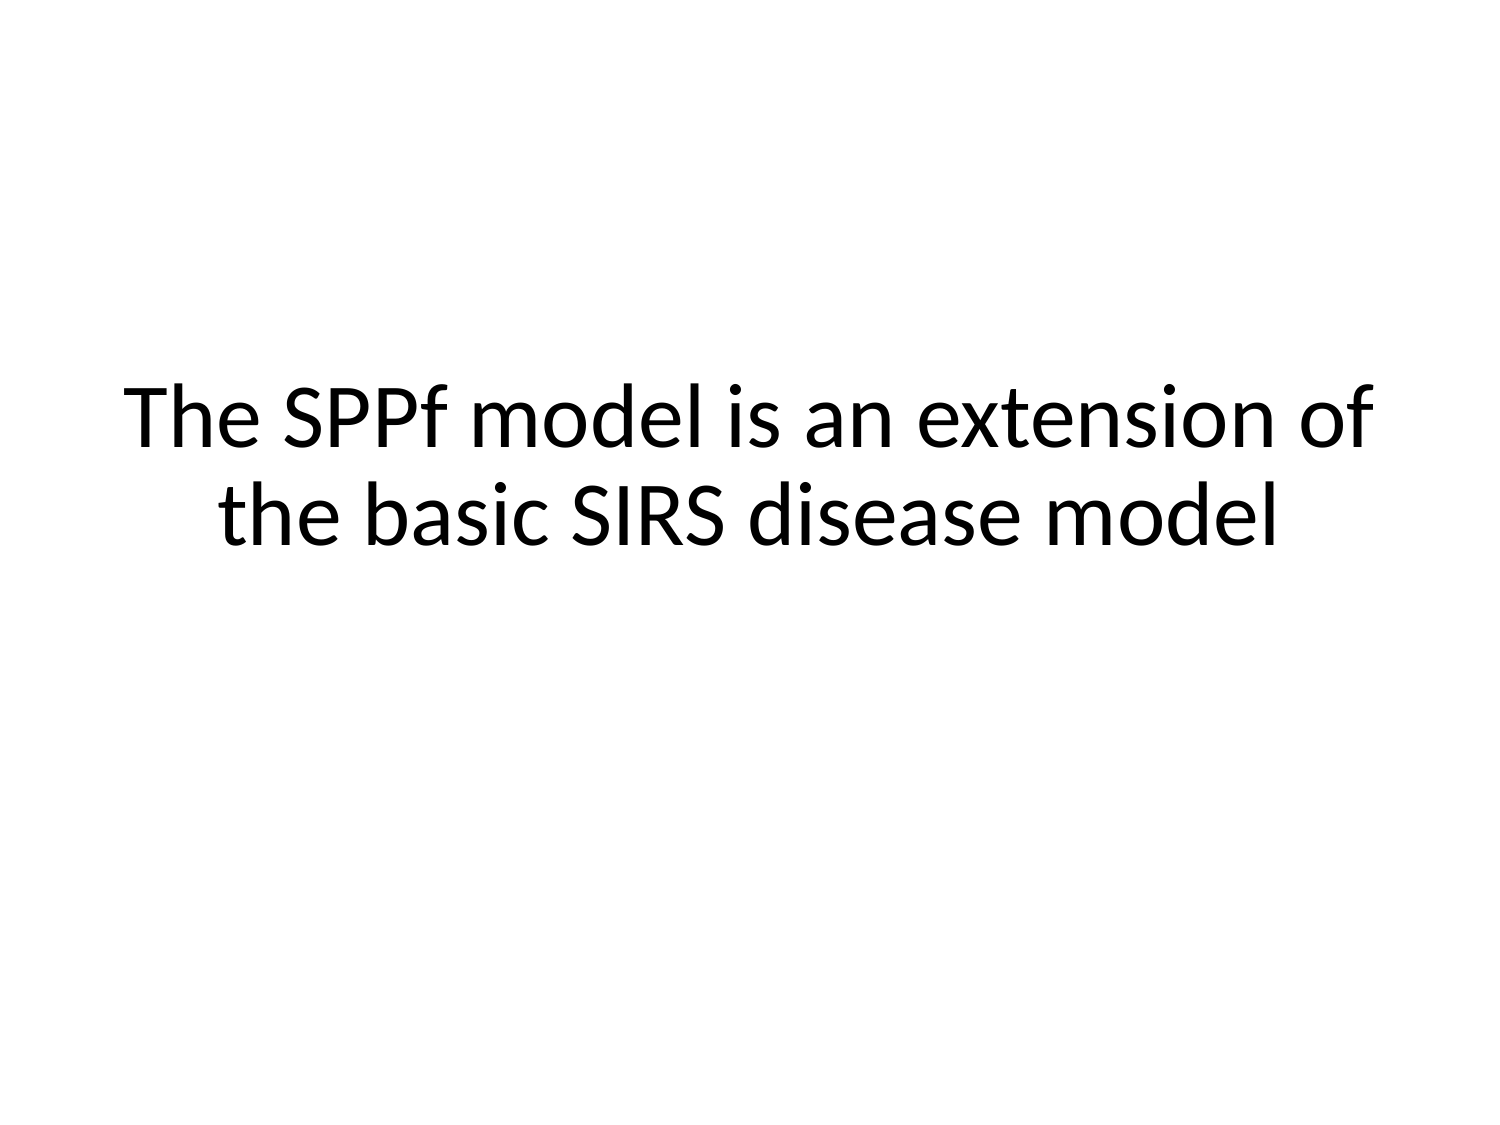

# The SPPf model is an extension of the basic SIRS disease model